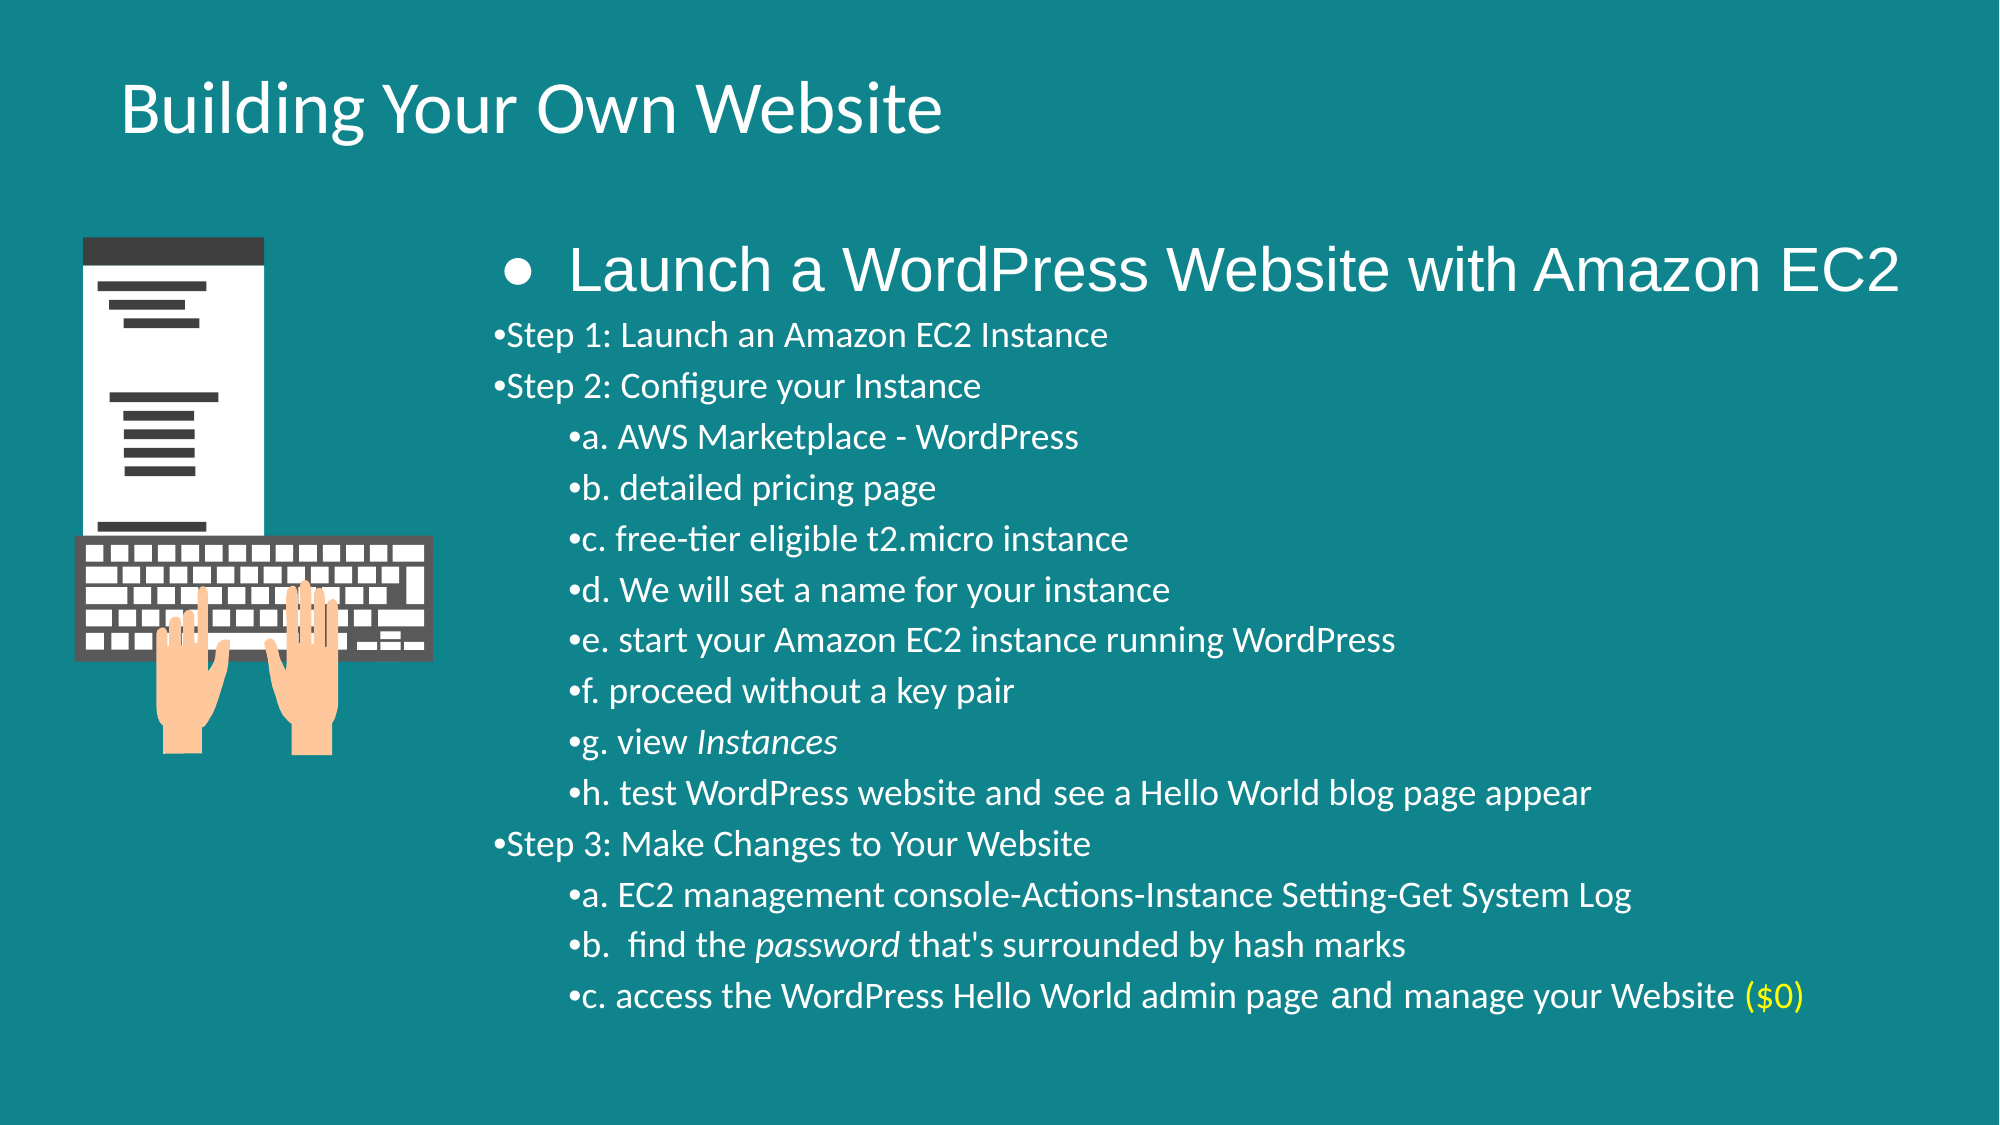

# Building Your Own Website
Launch a WordPress Website with Amazon EC2
•Step 1: Launch an Amazon EC2 Instance
•Step 2: Configure your Instance
•a. AWS Marketplace - WordPress
•b. detailed pricing page
•c. free-tier eligible t2.micro instance
•d. We will set a name for your instance
•e. start your Amazon EC2 instance running WordPress
•f. proceed without a key pair
•g. view Instances
•h. test WordPress website and see a Hello World blog page appear
•Step 3: Make Changes to Your Website
•a. EC2 management console-Actions-Instance Setting-Get System Log
•b.  find the password that's surrounded by hash marks
•c. access the WordPress Hello World admin page and manage your Website ($0)